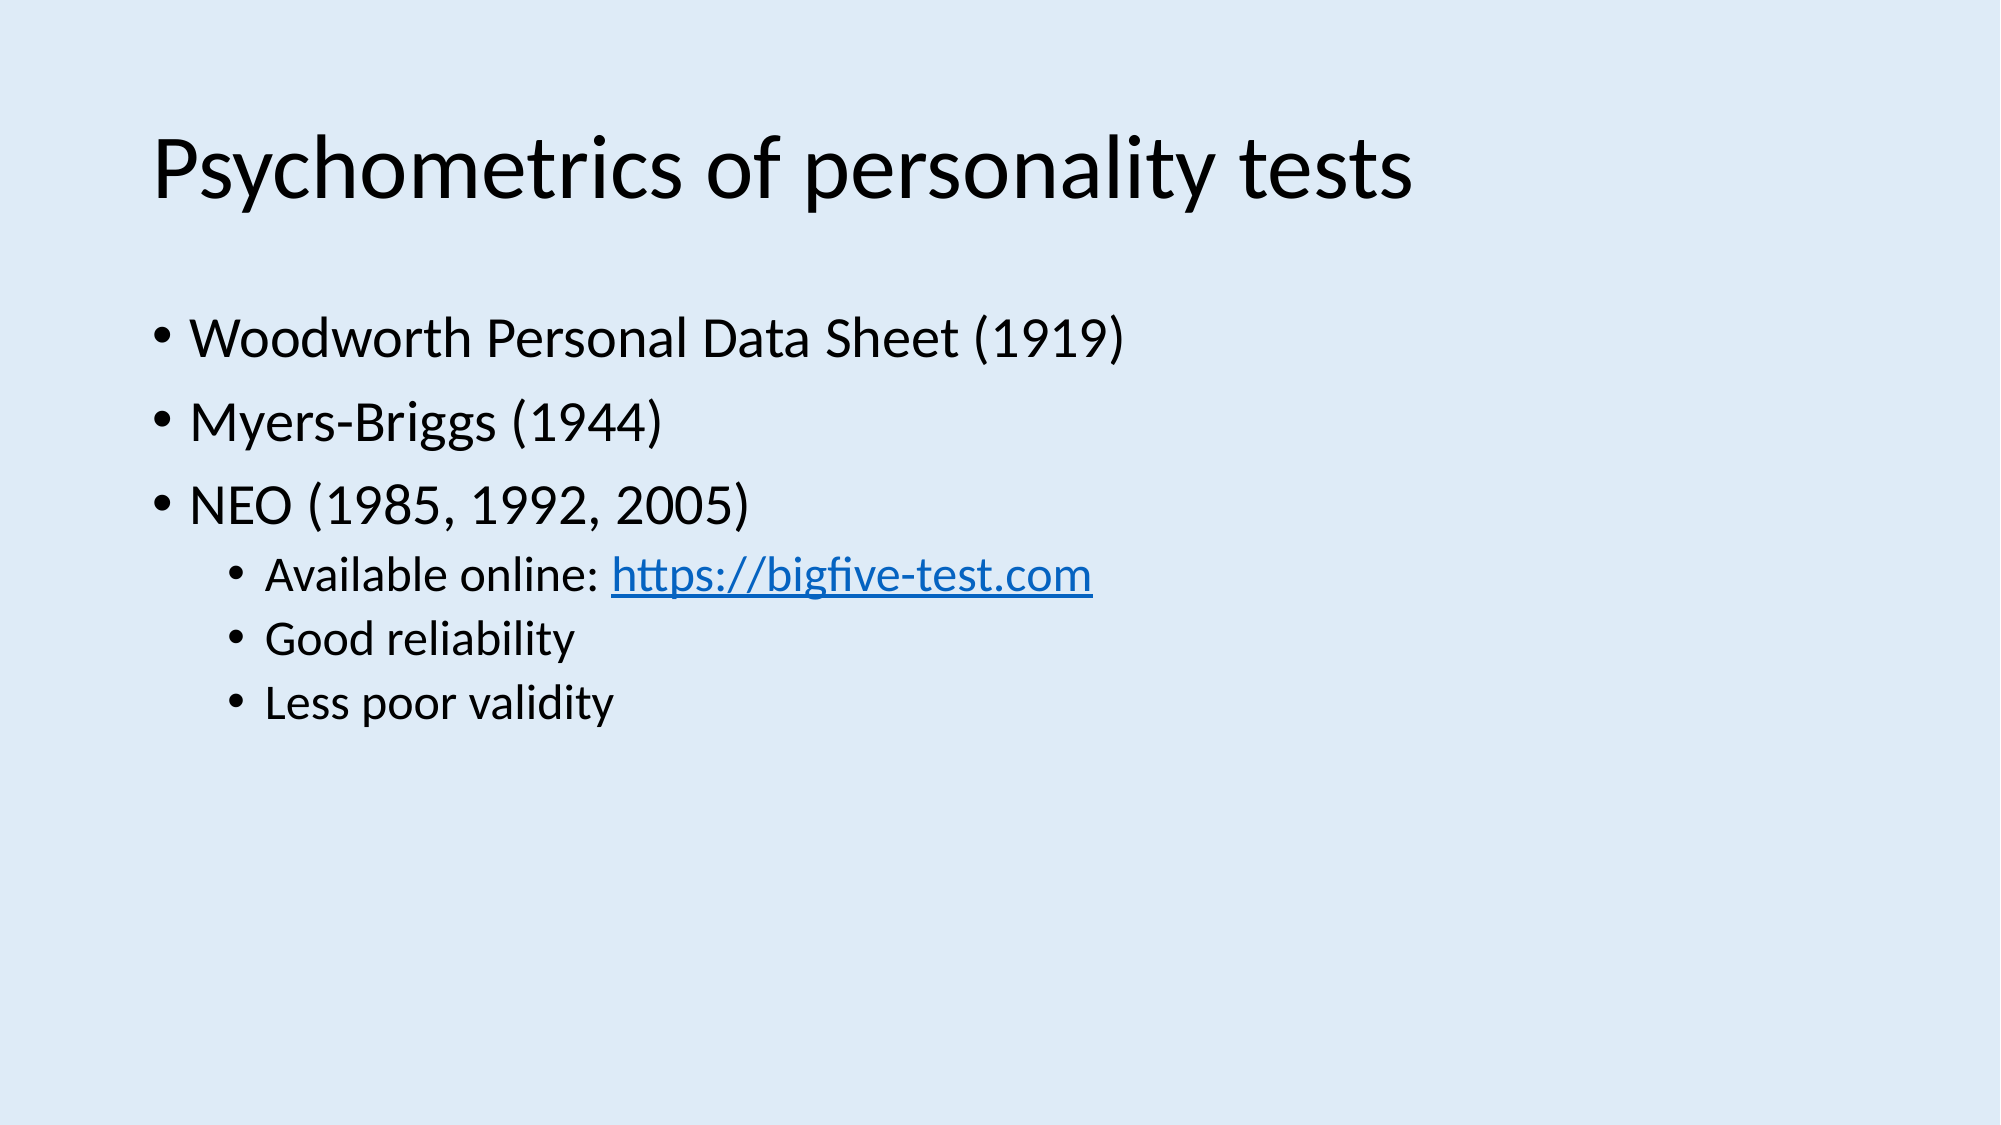

# Psychometrics of personality tests
Woodworth Personal Data Sheet (1919)
Myers-Briggs (1944)
NEO (1985, 1992, 2005)
Available online: https://bigfive-test.com
Good reliability
Less poor validity